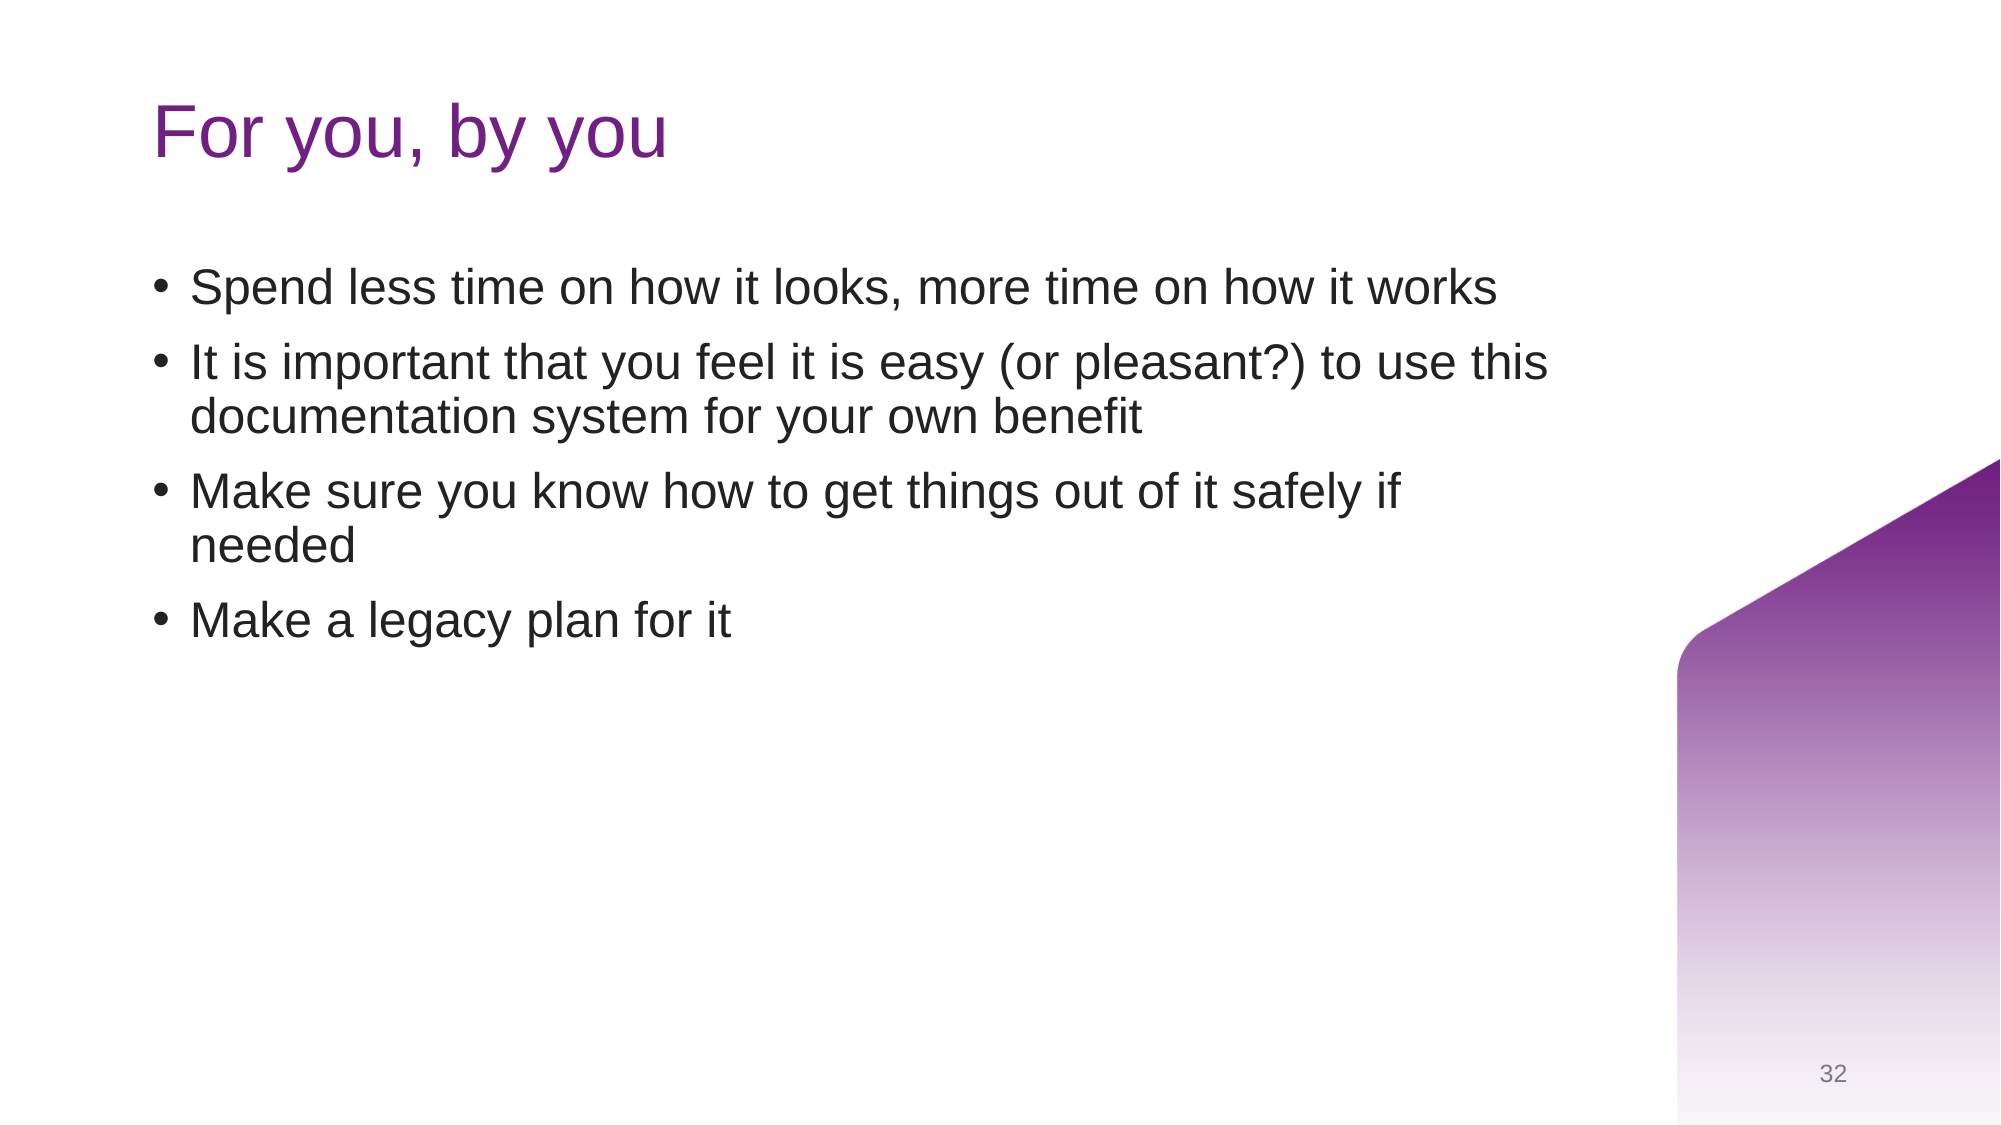

# For you, by you
Spend less time on how it looks, more time on how it works
It is important that you feel it is easy (or pleasant?) to use this documentation system for your own benefit
Make sure you know how to get things out of it safely if needed
Make a legacy plan for it

32